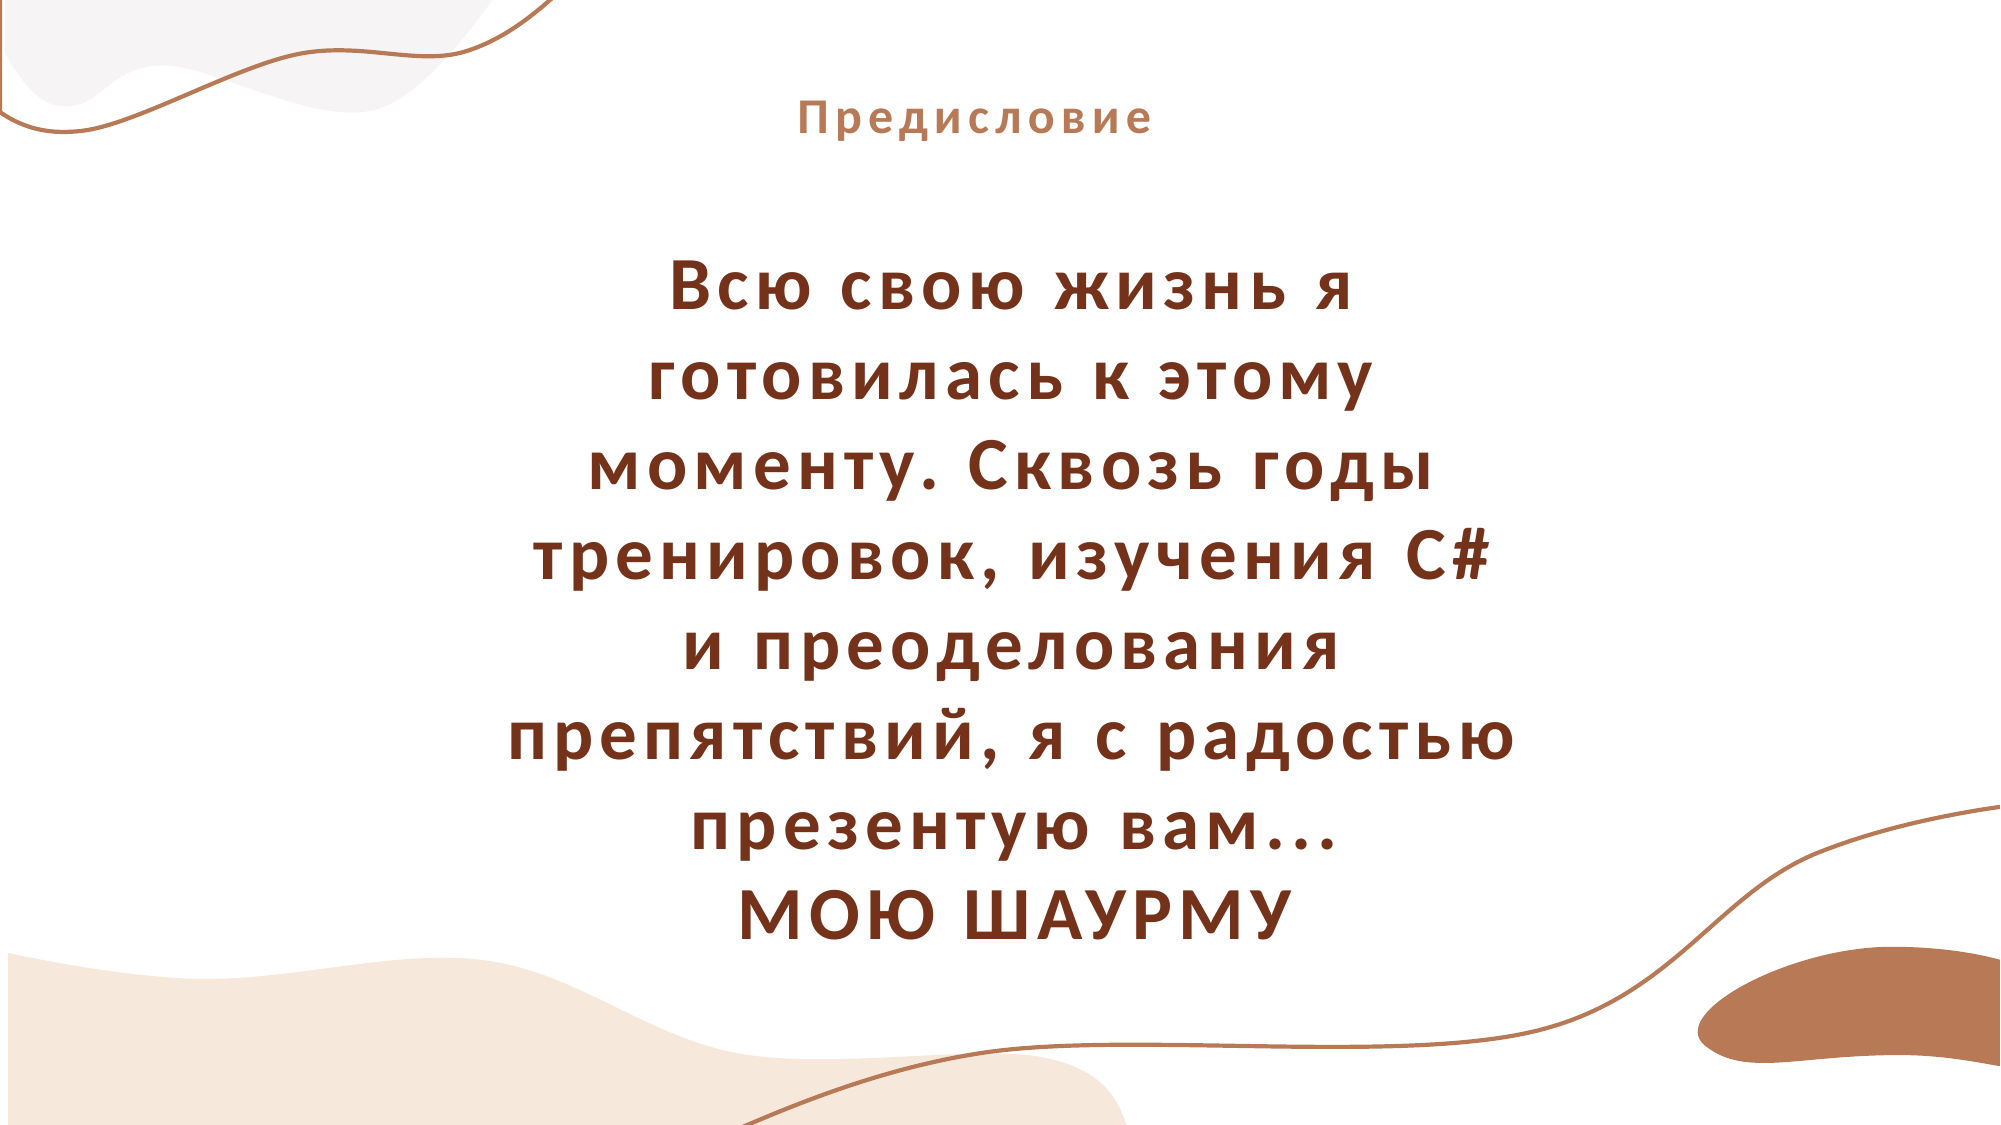

Предисловие
Всю свою жизнь я готовилась к этому моменту. Сквозь годы тренировок, изучения C# и преоделования препятствий, я с радостью презентую вам...
МОЮ ШАУРМУ